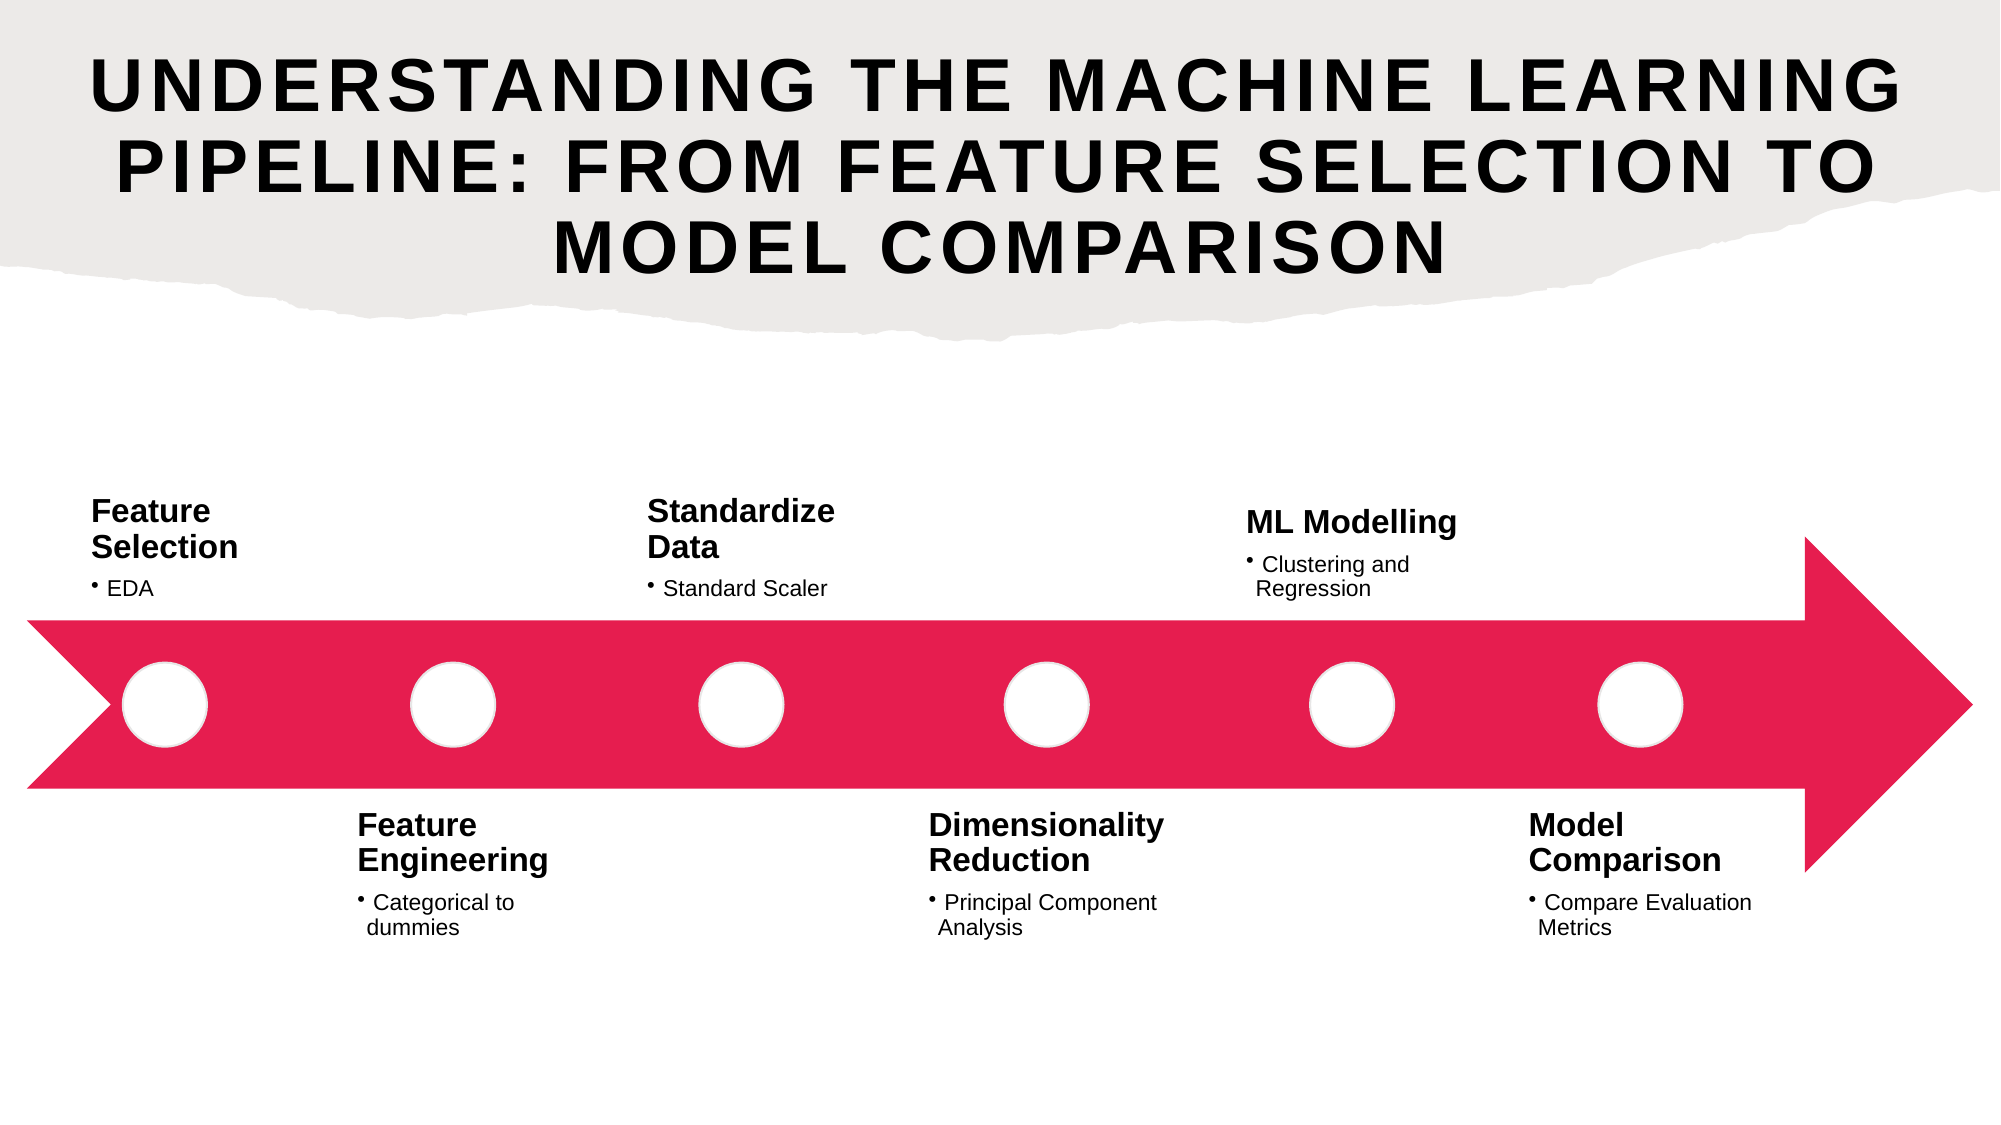

UNDERSTANDING THE MACHINE LEARNING PIPELINE: FROM FEATURE SELECTION TO MODEL COMPARISON
Feature Selection
 EDA
Feature Engineering
 Categorical to dummies
Standardize Data
 Standard Scaler
Dimensionality Reduction
 Principal Component Analysis
ML Modelling
 Clustering and Regression
Model Comparison
 Compare Evaluation Metrics